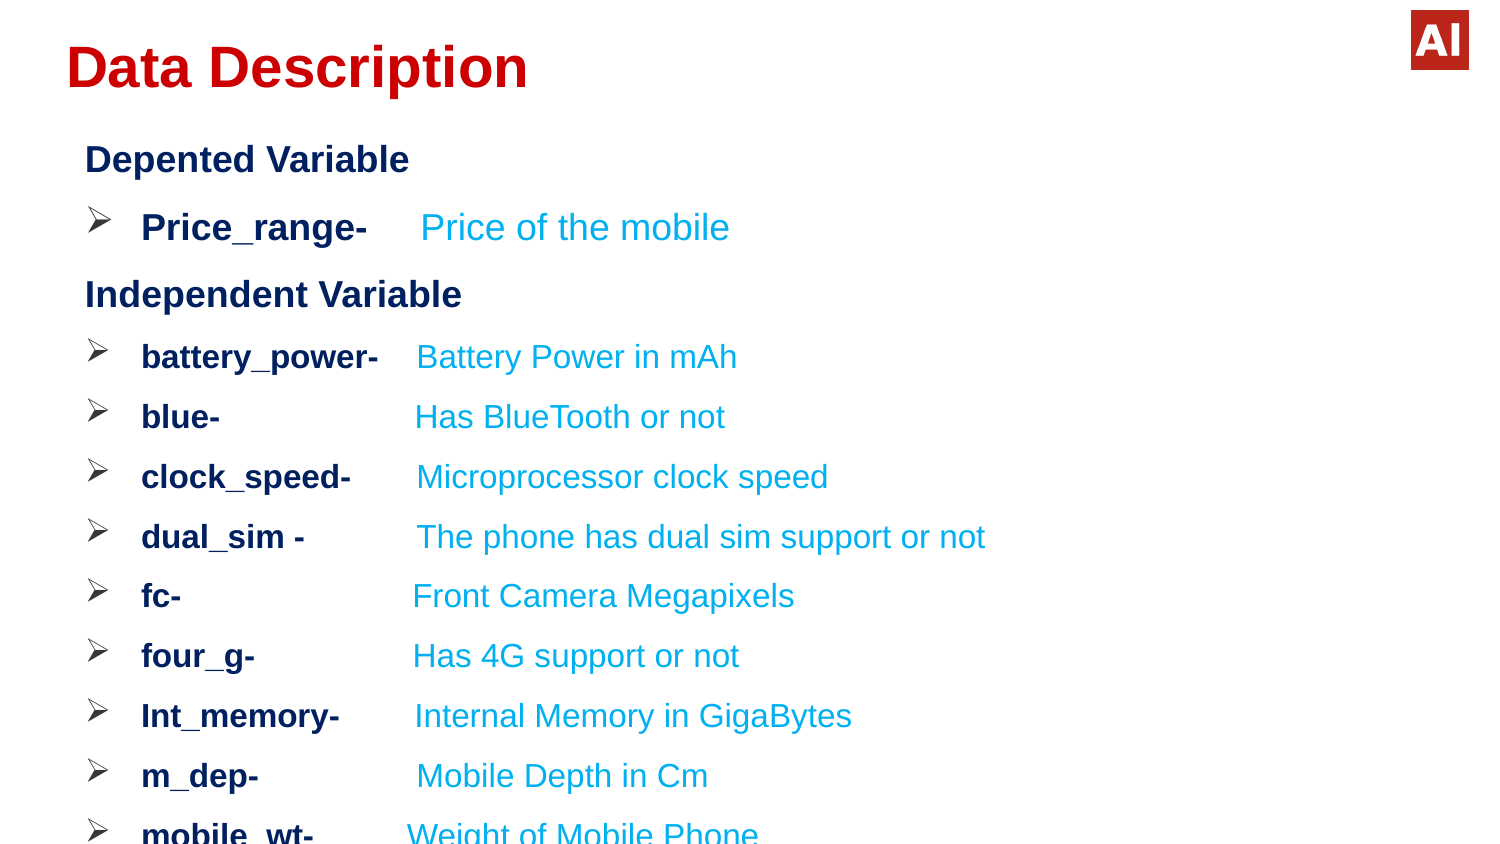

# Data Description
Depented Variable
Price_range-     Price of the mobile
Independent Variable
battery_power-    Battery Power in mAh
blue-                     Has BlueTooth or not
clock_speed-       Microprocessor clock speed
dual_sim -            The phone has dual sim support or not
fc-                         Front Camera Megapixels
four_g-                 Has 4G support or not
Int_memory-        Internal Memory in GigaBytes
m_dep-                 Mobile Depth in Cm
mobile_wt-          Weight of Mobile Phone